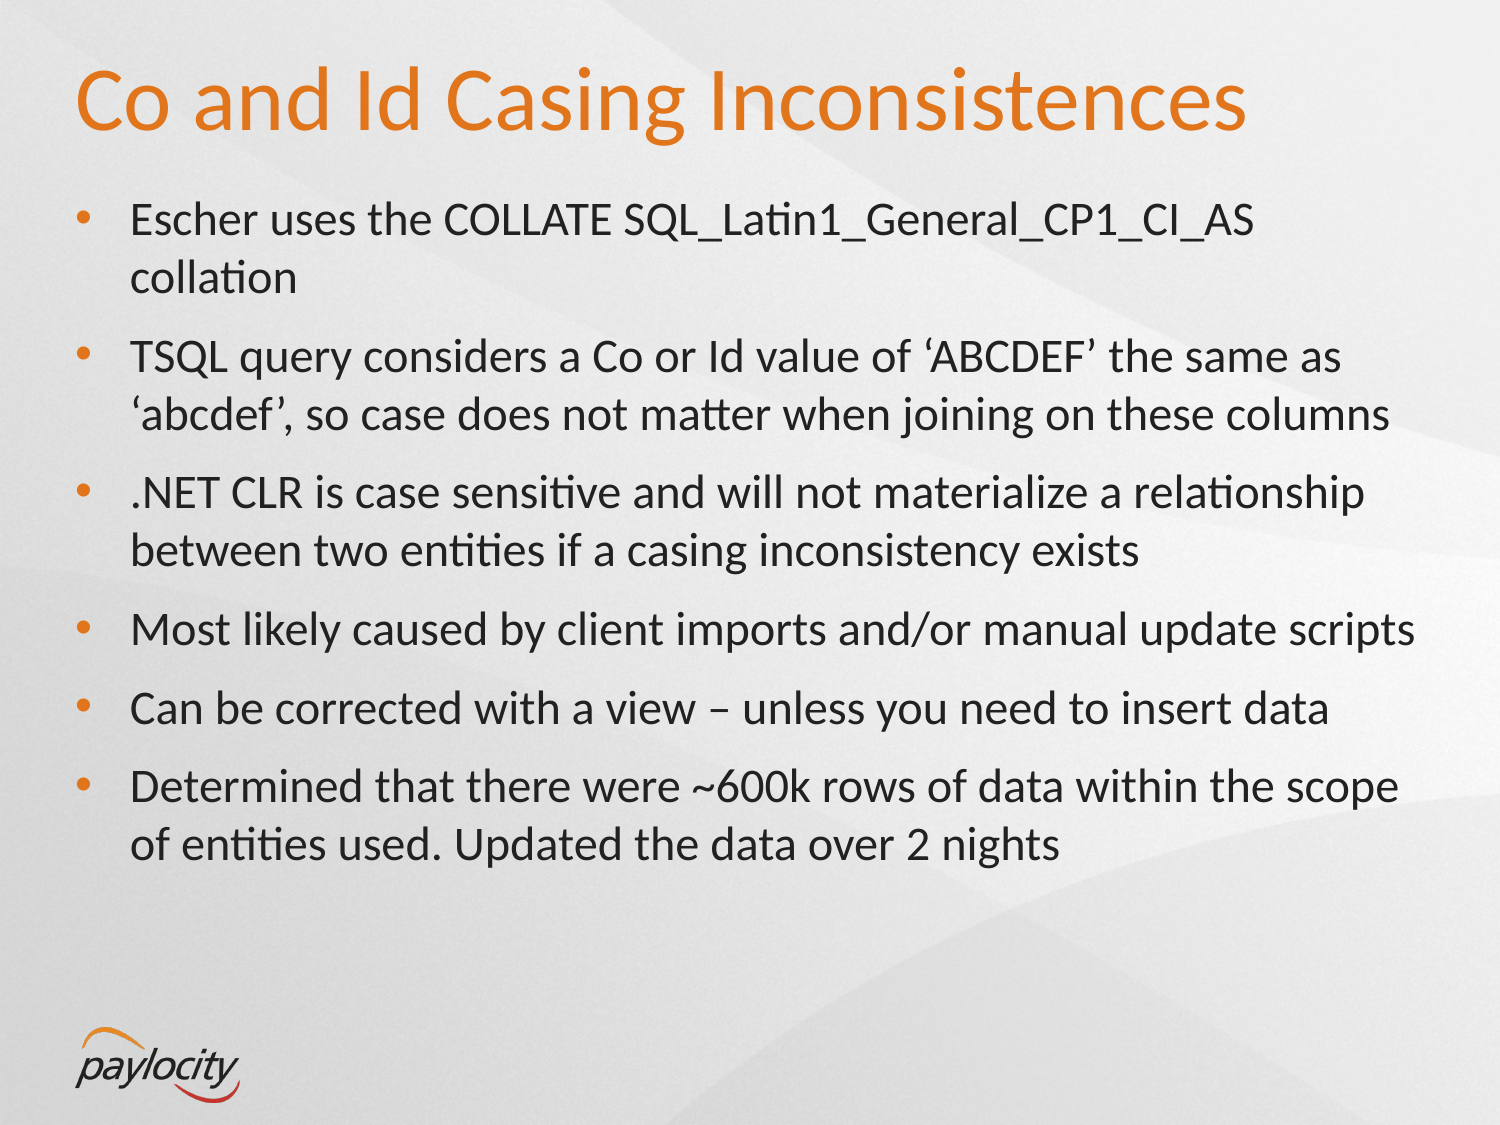

# Co and Id Casing Inconsistences
Escher uses the COLLATE SQL_Latin1_General_CP1_CI_AS collation
TSQL query considers a Co or Id value of ‘ABCDEF’ the same as ‘abcdef’, so case does not matter when joining on these columns
.NET CLR is case sensitive and will not materialize a relationship between two entities if a casing inconsistency exists
Most likely caused by client imports and/or manual update scripts
Can be corrected with a view – unless you need to insert data
Determined that there were ~600k rows of data within the scope of entities used. Updated the data over 2 nights